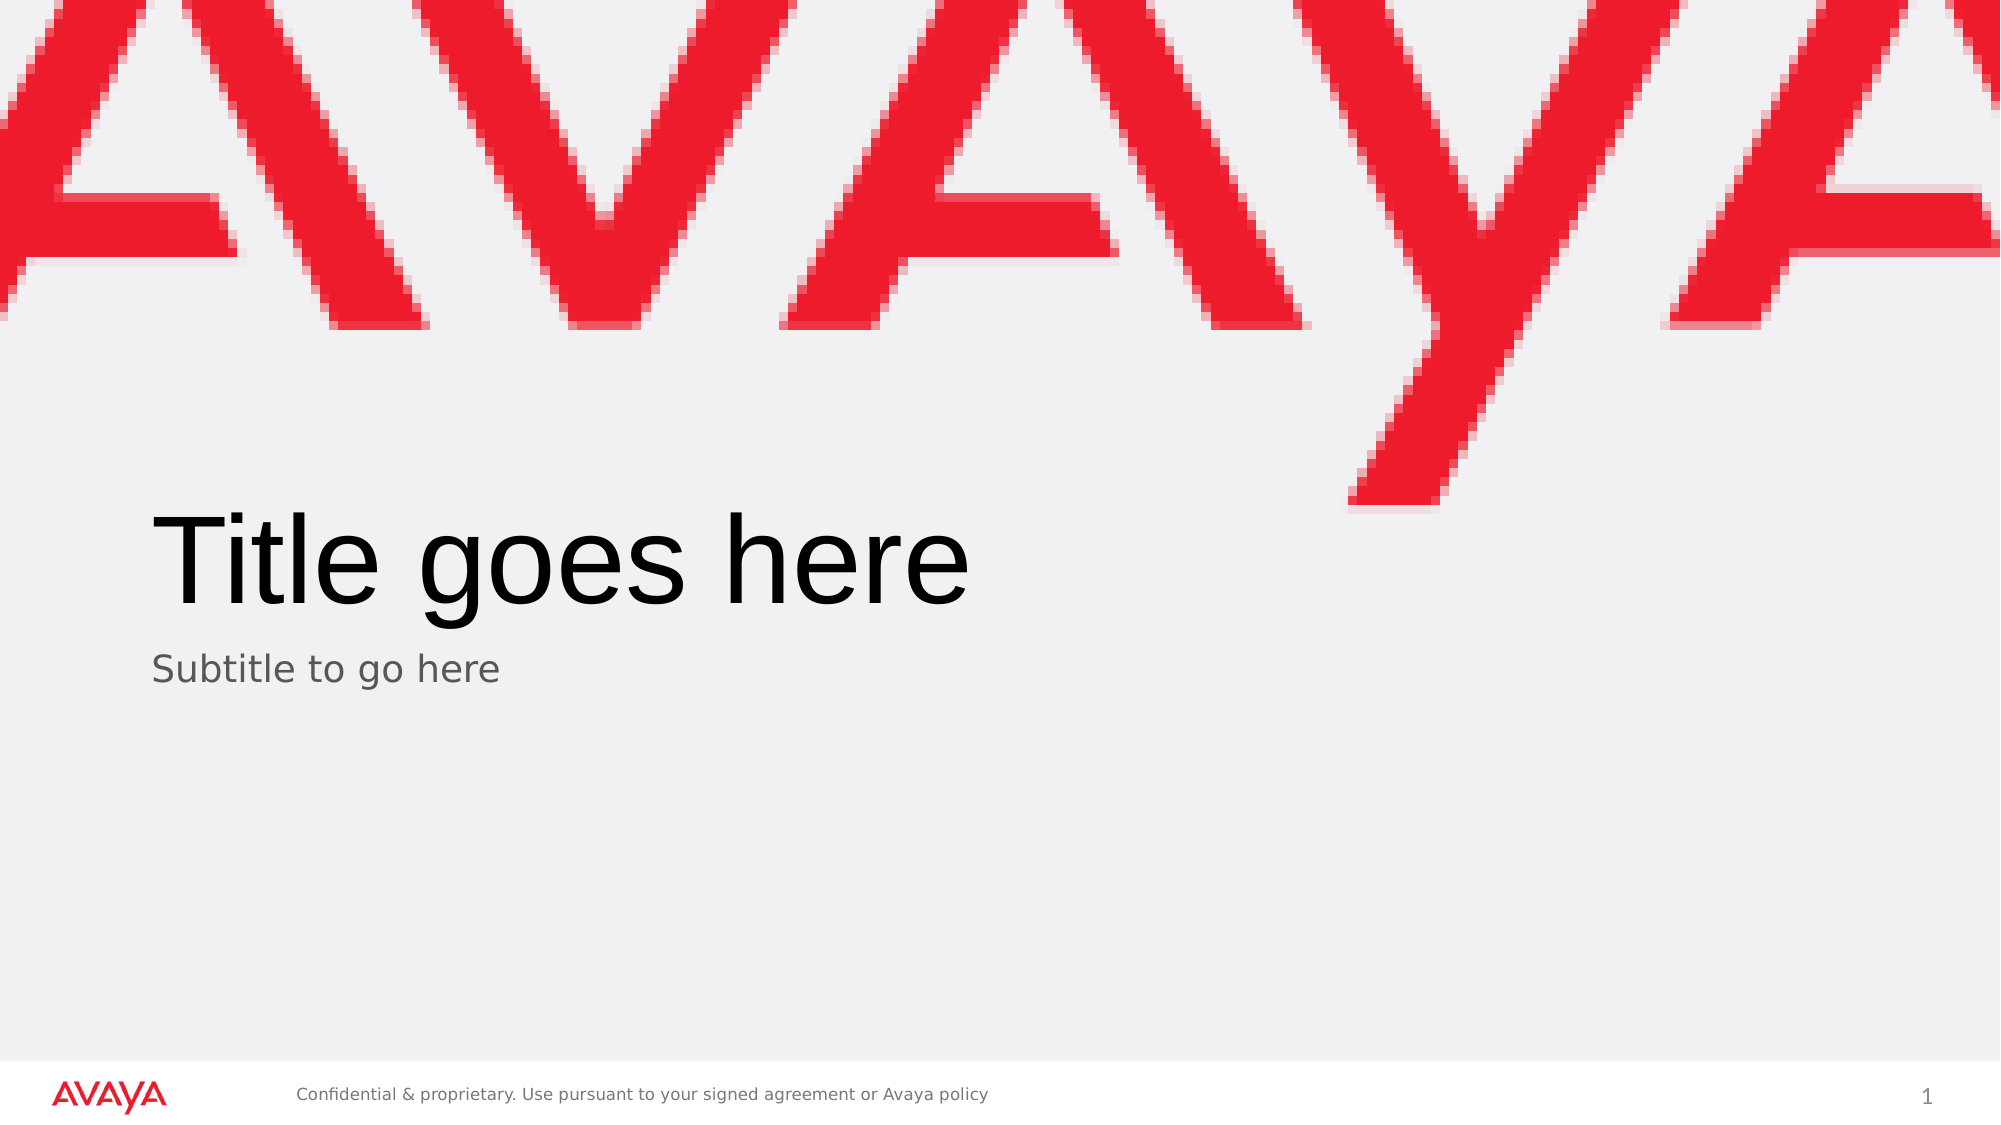

# Title goes here
Subtitle to go here